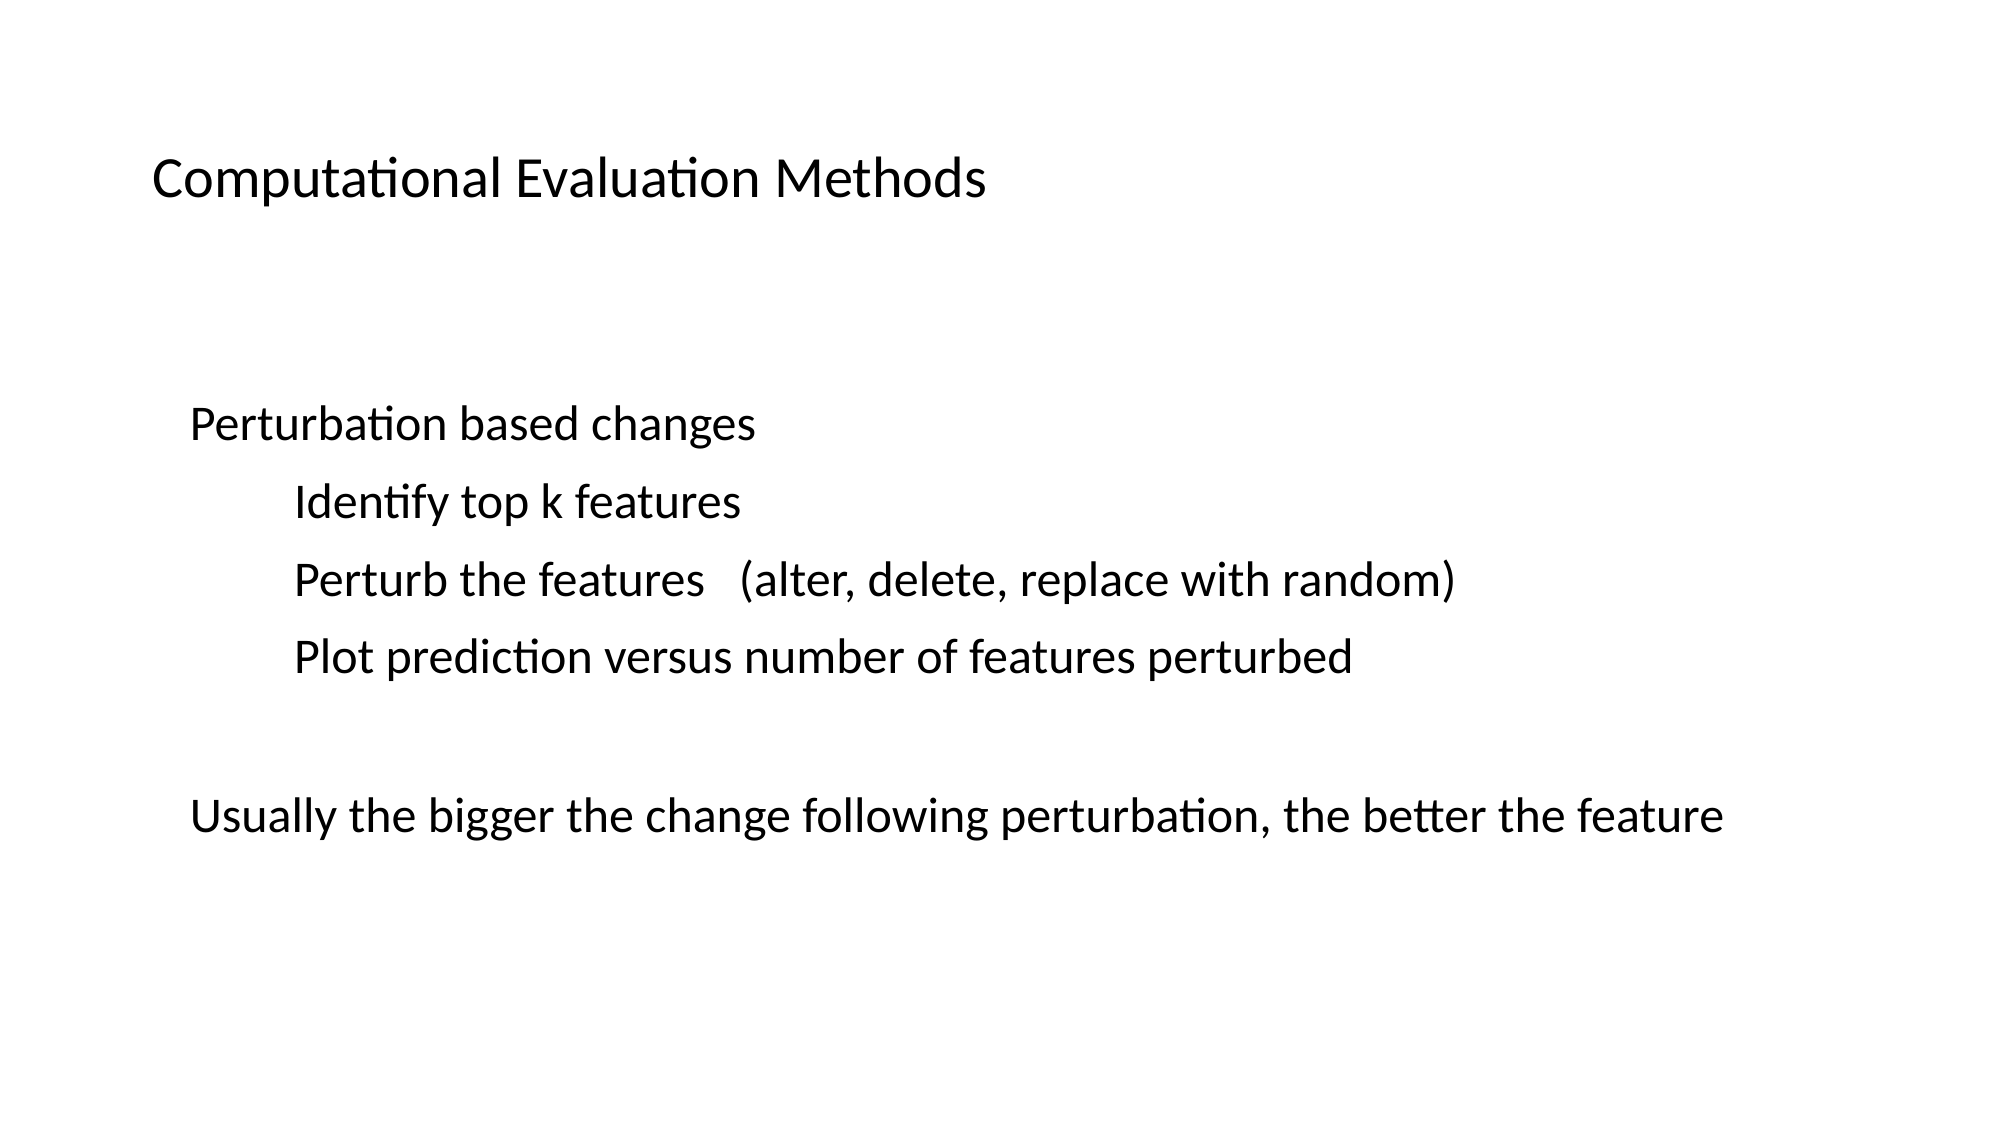

# Computational Evaluation Methods

Perturbation based changes
Identify top k features
Perturb the features   (alter, delete, replace with random)
Plot prediction versus number of features perturbed

Usually the bigger the change following perturbation, the better the feature